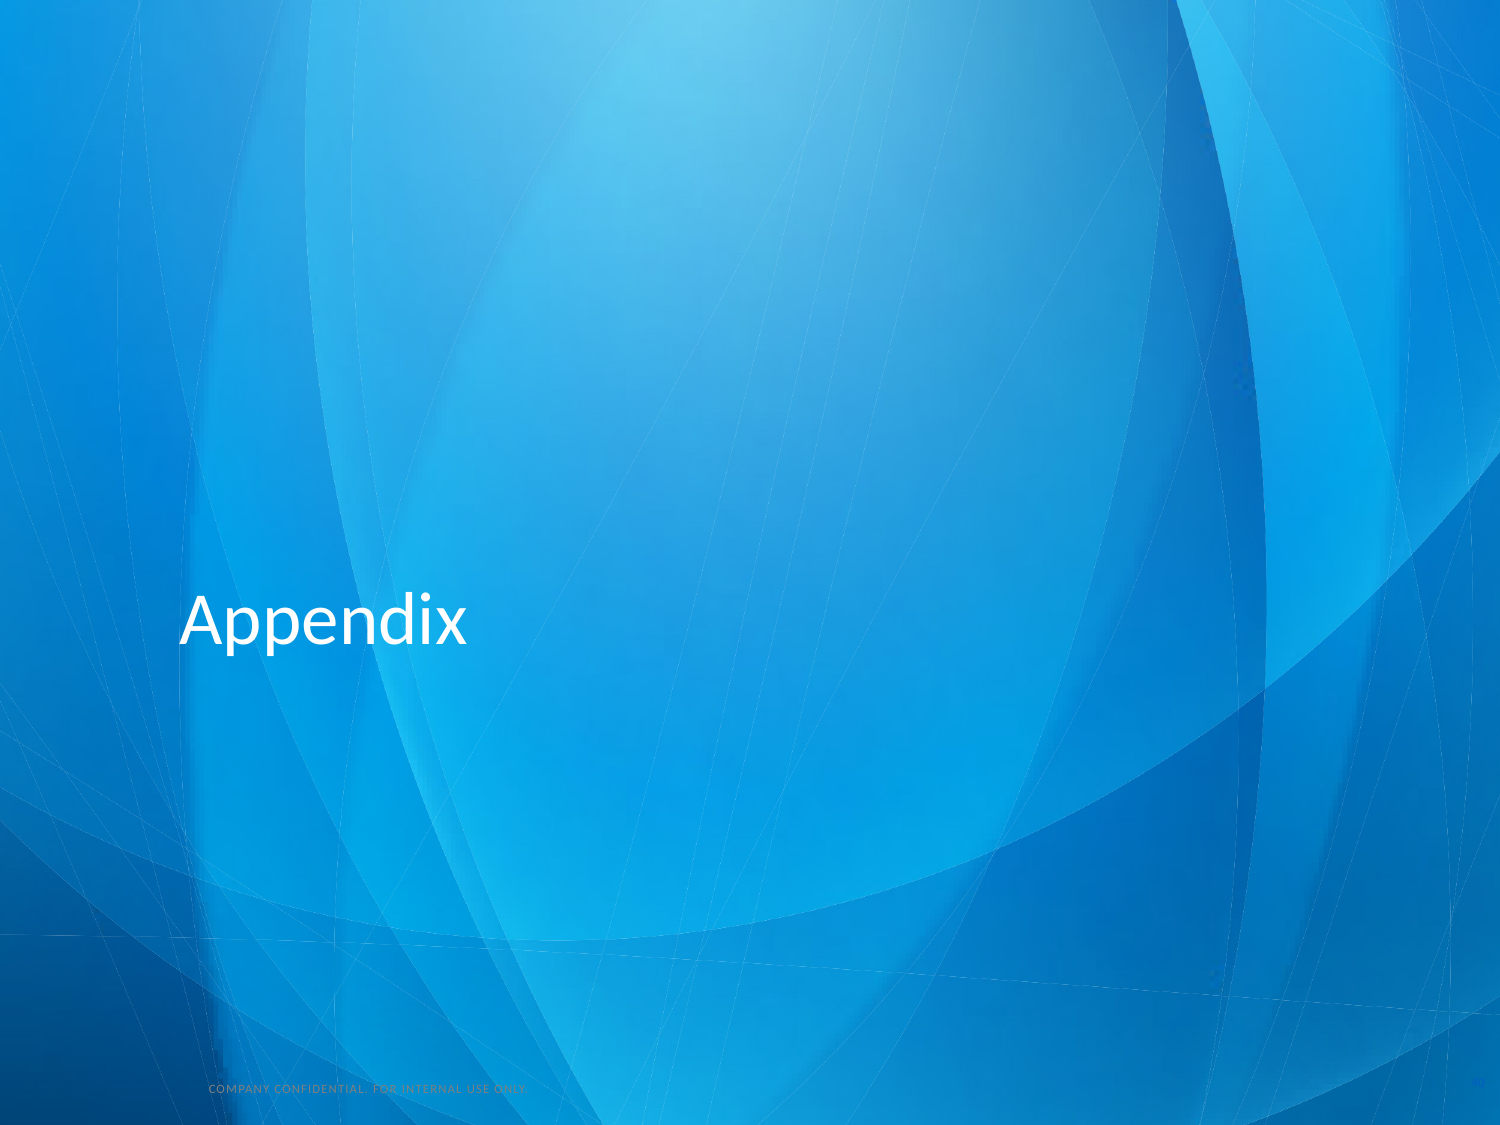

Appendix
40
COMPANY CONFIDENTIAL. FOR INTERNAL USE ONLY.